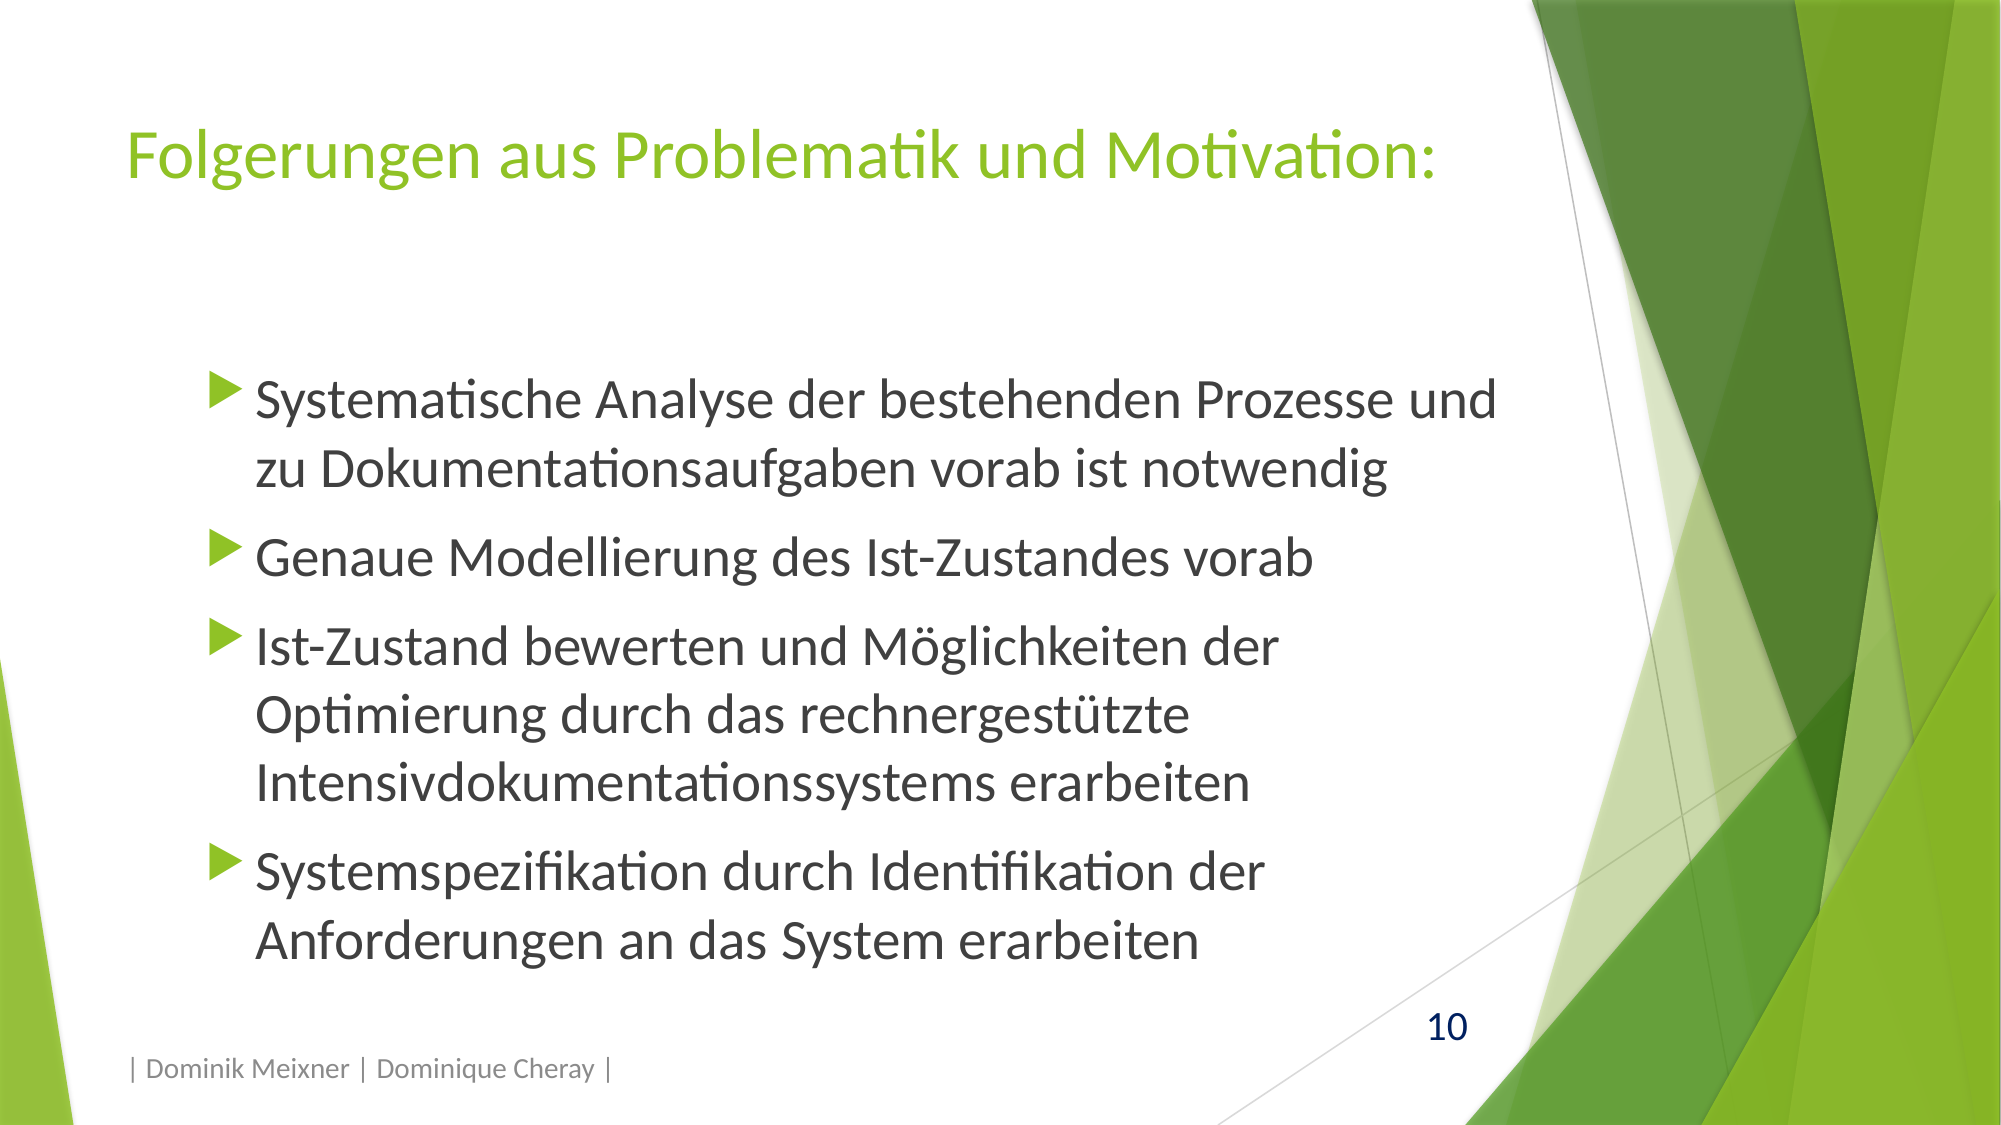

# Folgerungen aus Problematik und Motivation:
Systematische Analyse der bestehenden Prozesse und zu Dokumentationsaufgaben vorab ist notwendig
Genaue Modellierung des Ist-Zustandes vorab
Ist-Zustand bewerten und Möglichkeiten der Optimierung durch das rechnergestützte Intensivdokumentationssystems erarbeiten
Systemspezifikation durch Identifikation der Anforderungen an das System erarbeiten

| Dominik Meixner | Dominique Cheray |